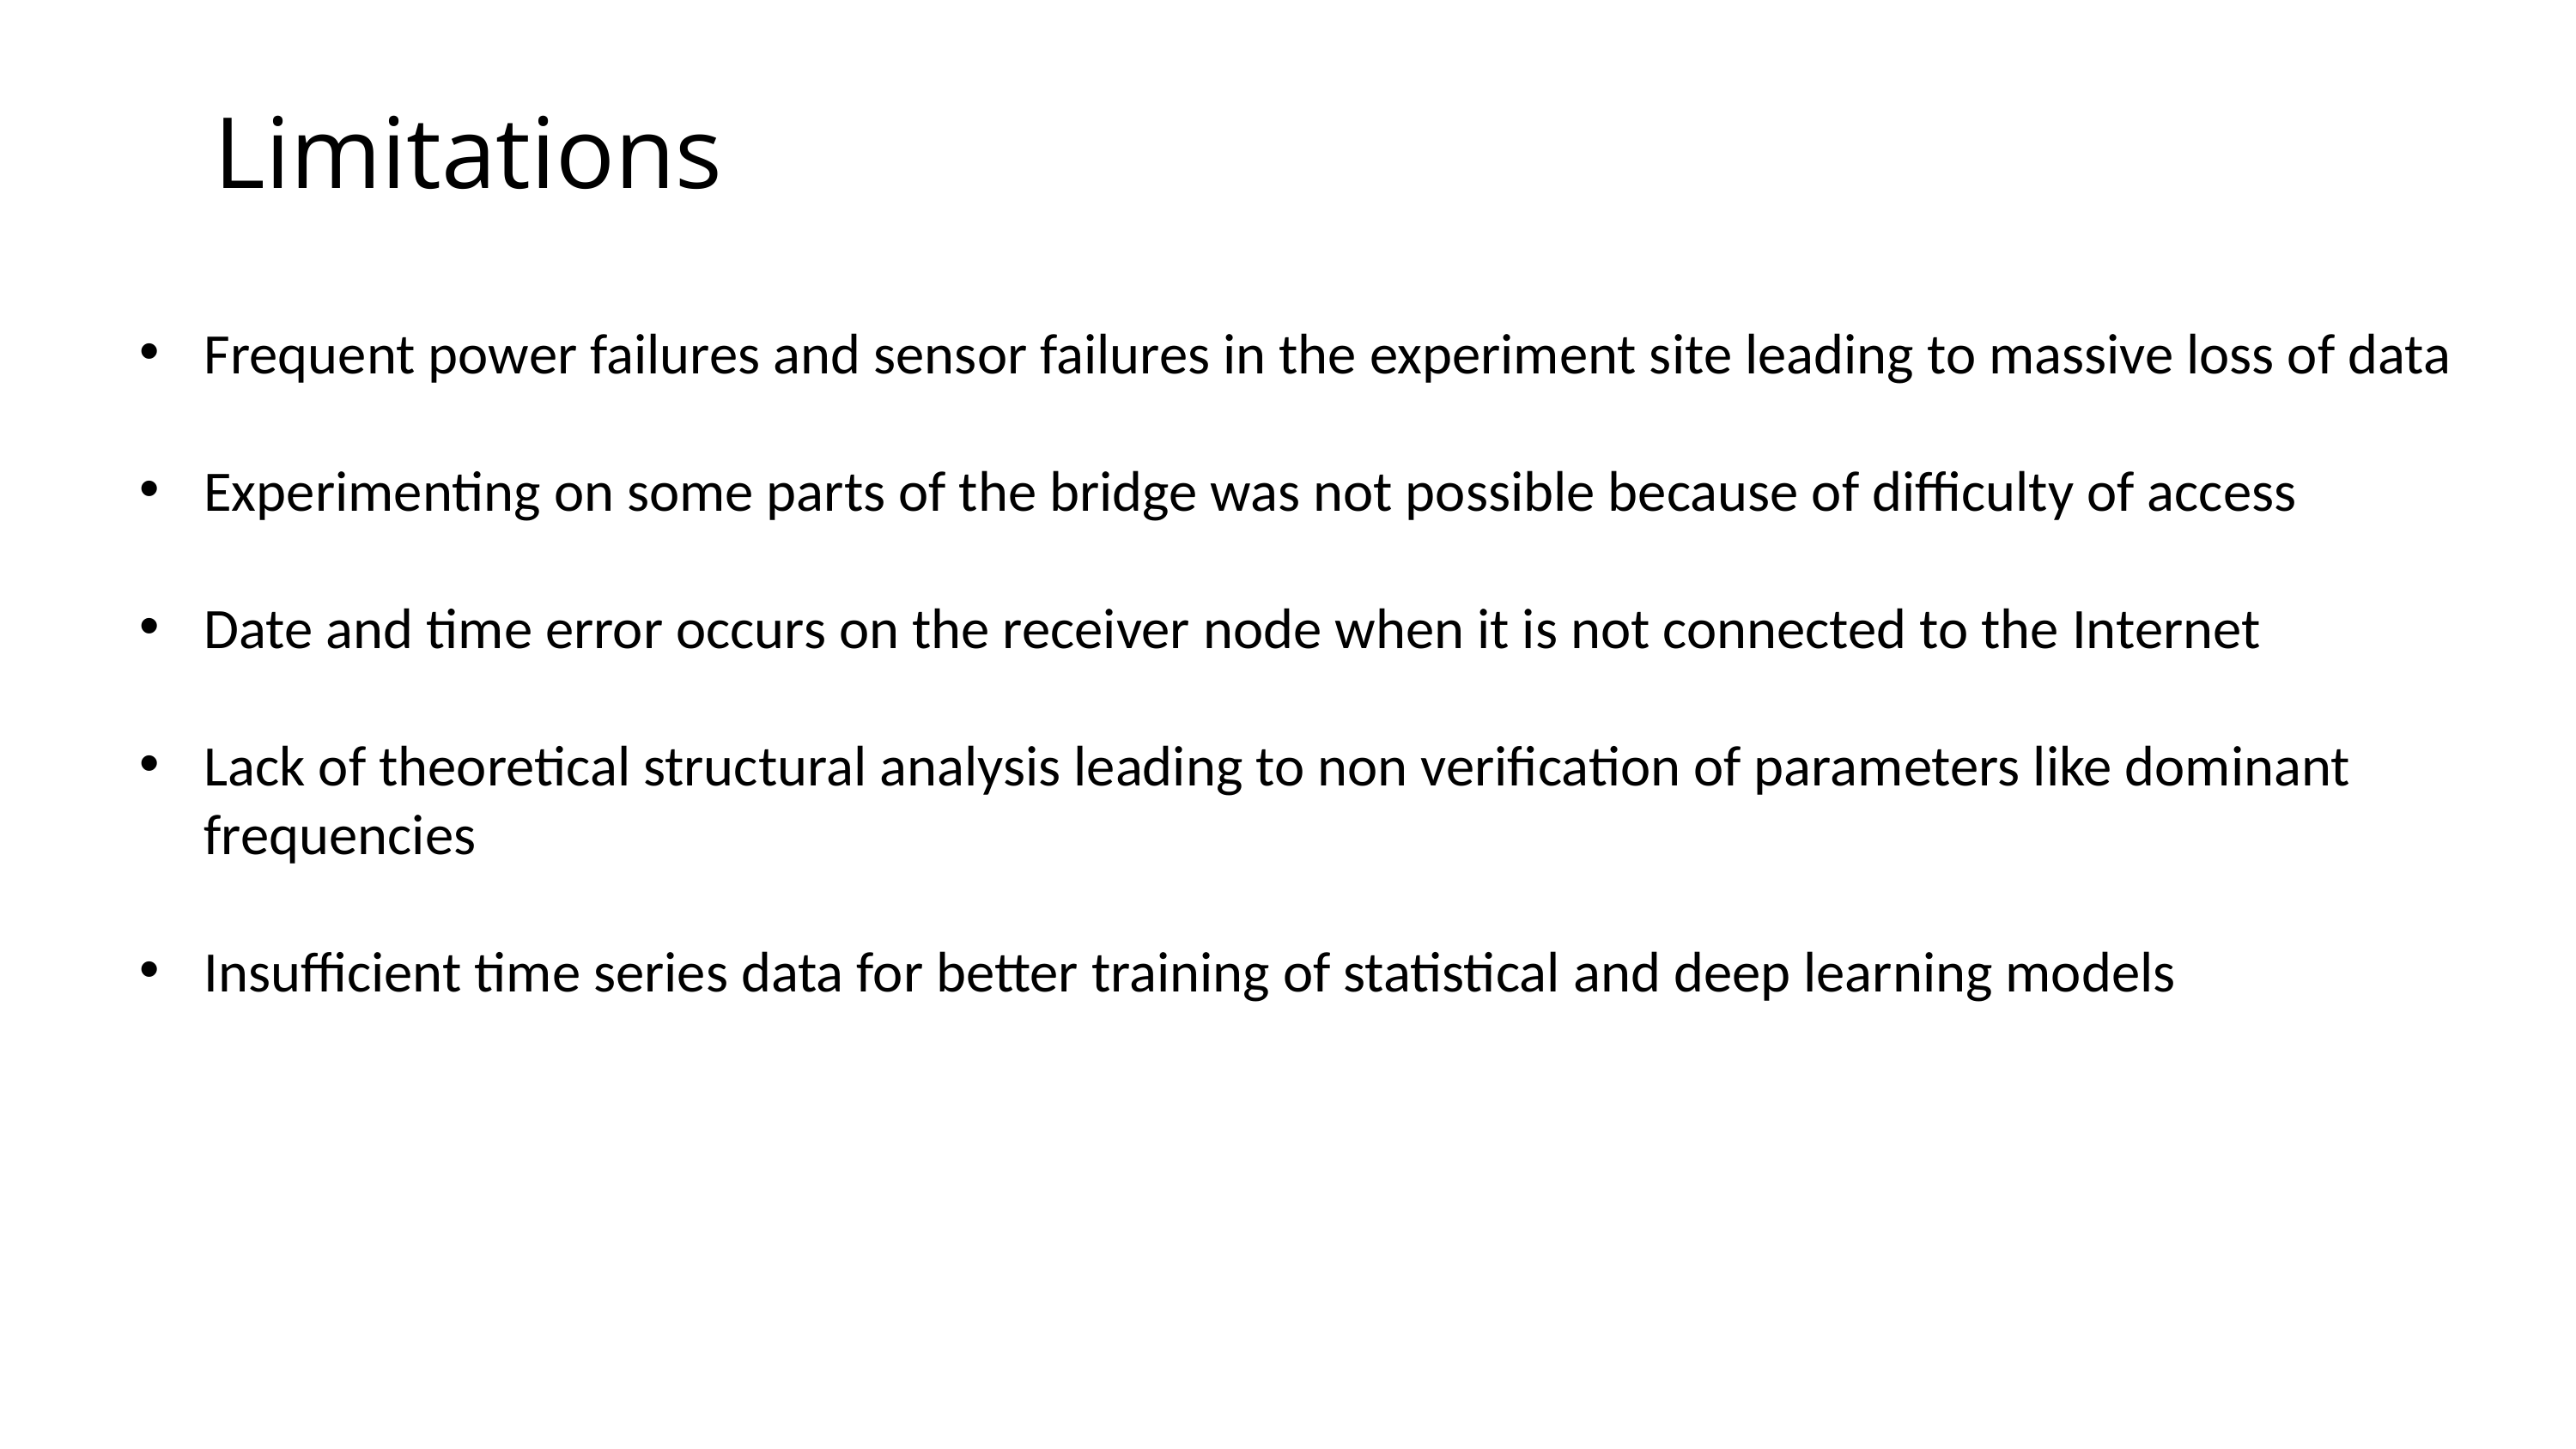

Limitations

Frequent power failures and sensor failures in the experiment site leading to massive loss of data

Experimenting on some parts of the bridge was not possible because of difficulty of access

Date and time error occurs on the receiver node when it is not connected to the Internet

Lack of theoretical structural analysis leading to non verification of parameters like dominant frequencies

Insufficient time series data for better training of statistical and deep learning models